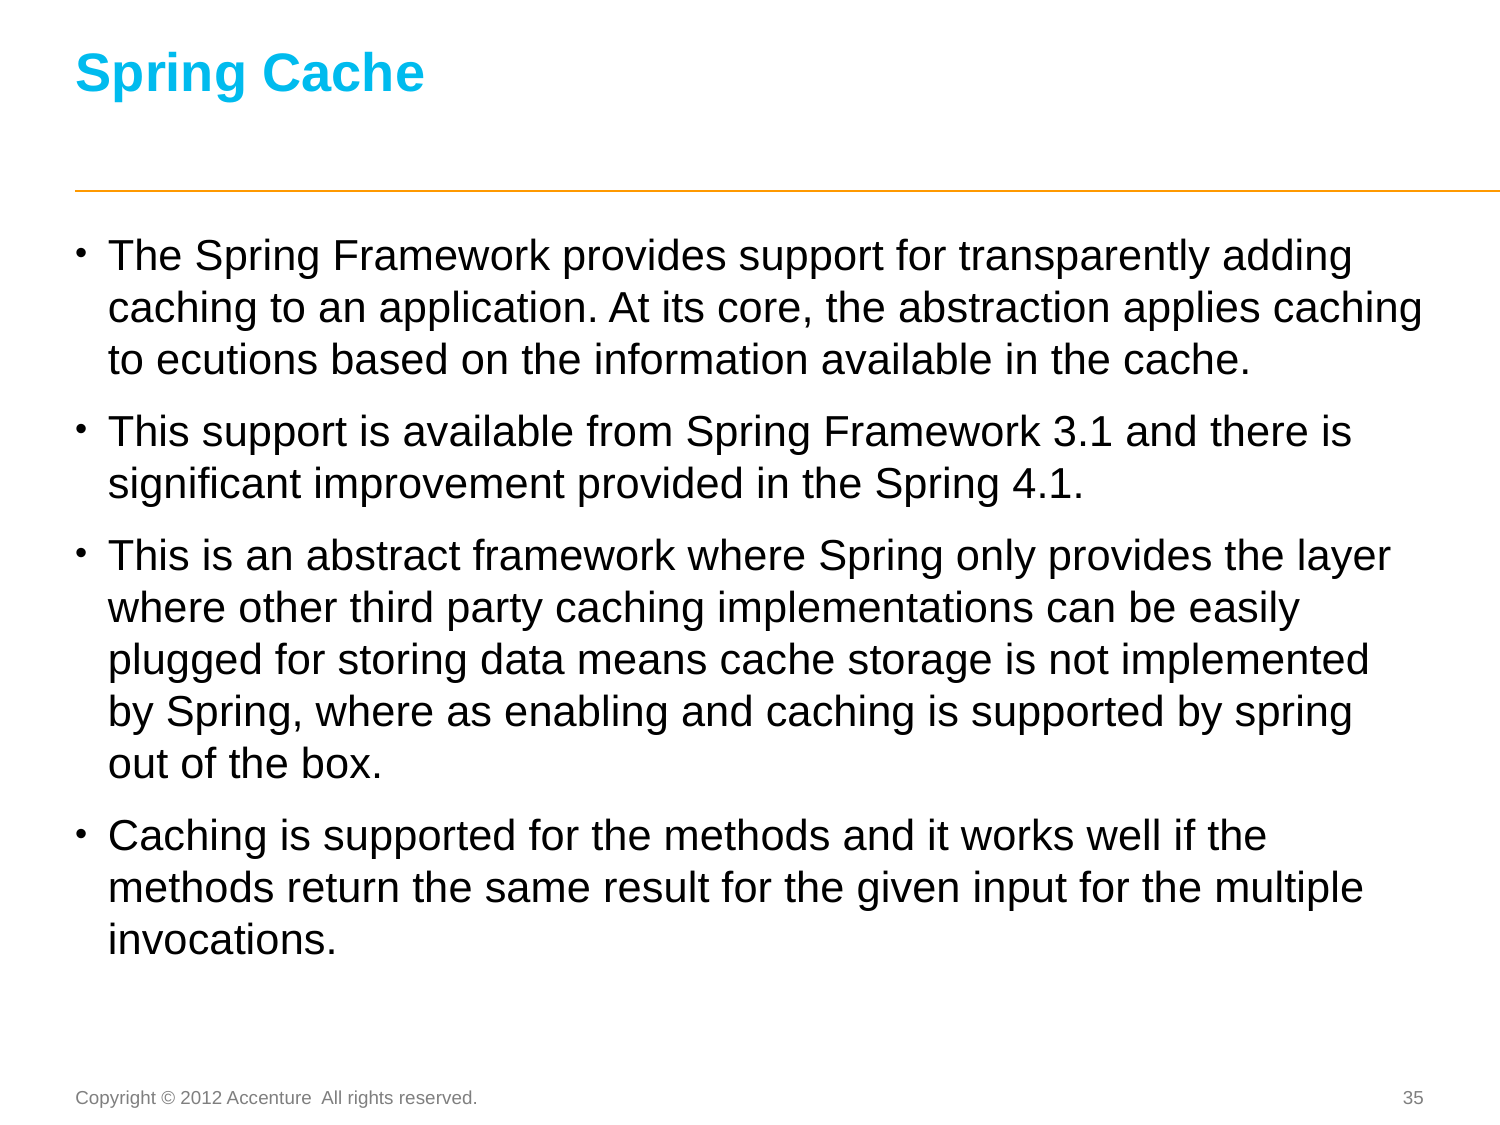

# Spring Cache
The Spring Framework provides support for transparently adding caching to an application. At its core, the abstraction applies caching to ecutions based on the information available in the cache.
This support is available from Spring Framework 3.1 and there is significant improvement provided in the Spring 4.1.
This is an abstract framework where Spring only provides the layer where other third party caching implementations can be easily plugged for storing data means cache storage is not implemented by Spring, where as enabling and caching is supported by spring out of the box.
Caching is supported for the methods and it works well if the methods return the same result for the given input for the multiple invocations.